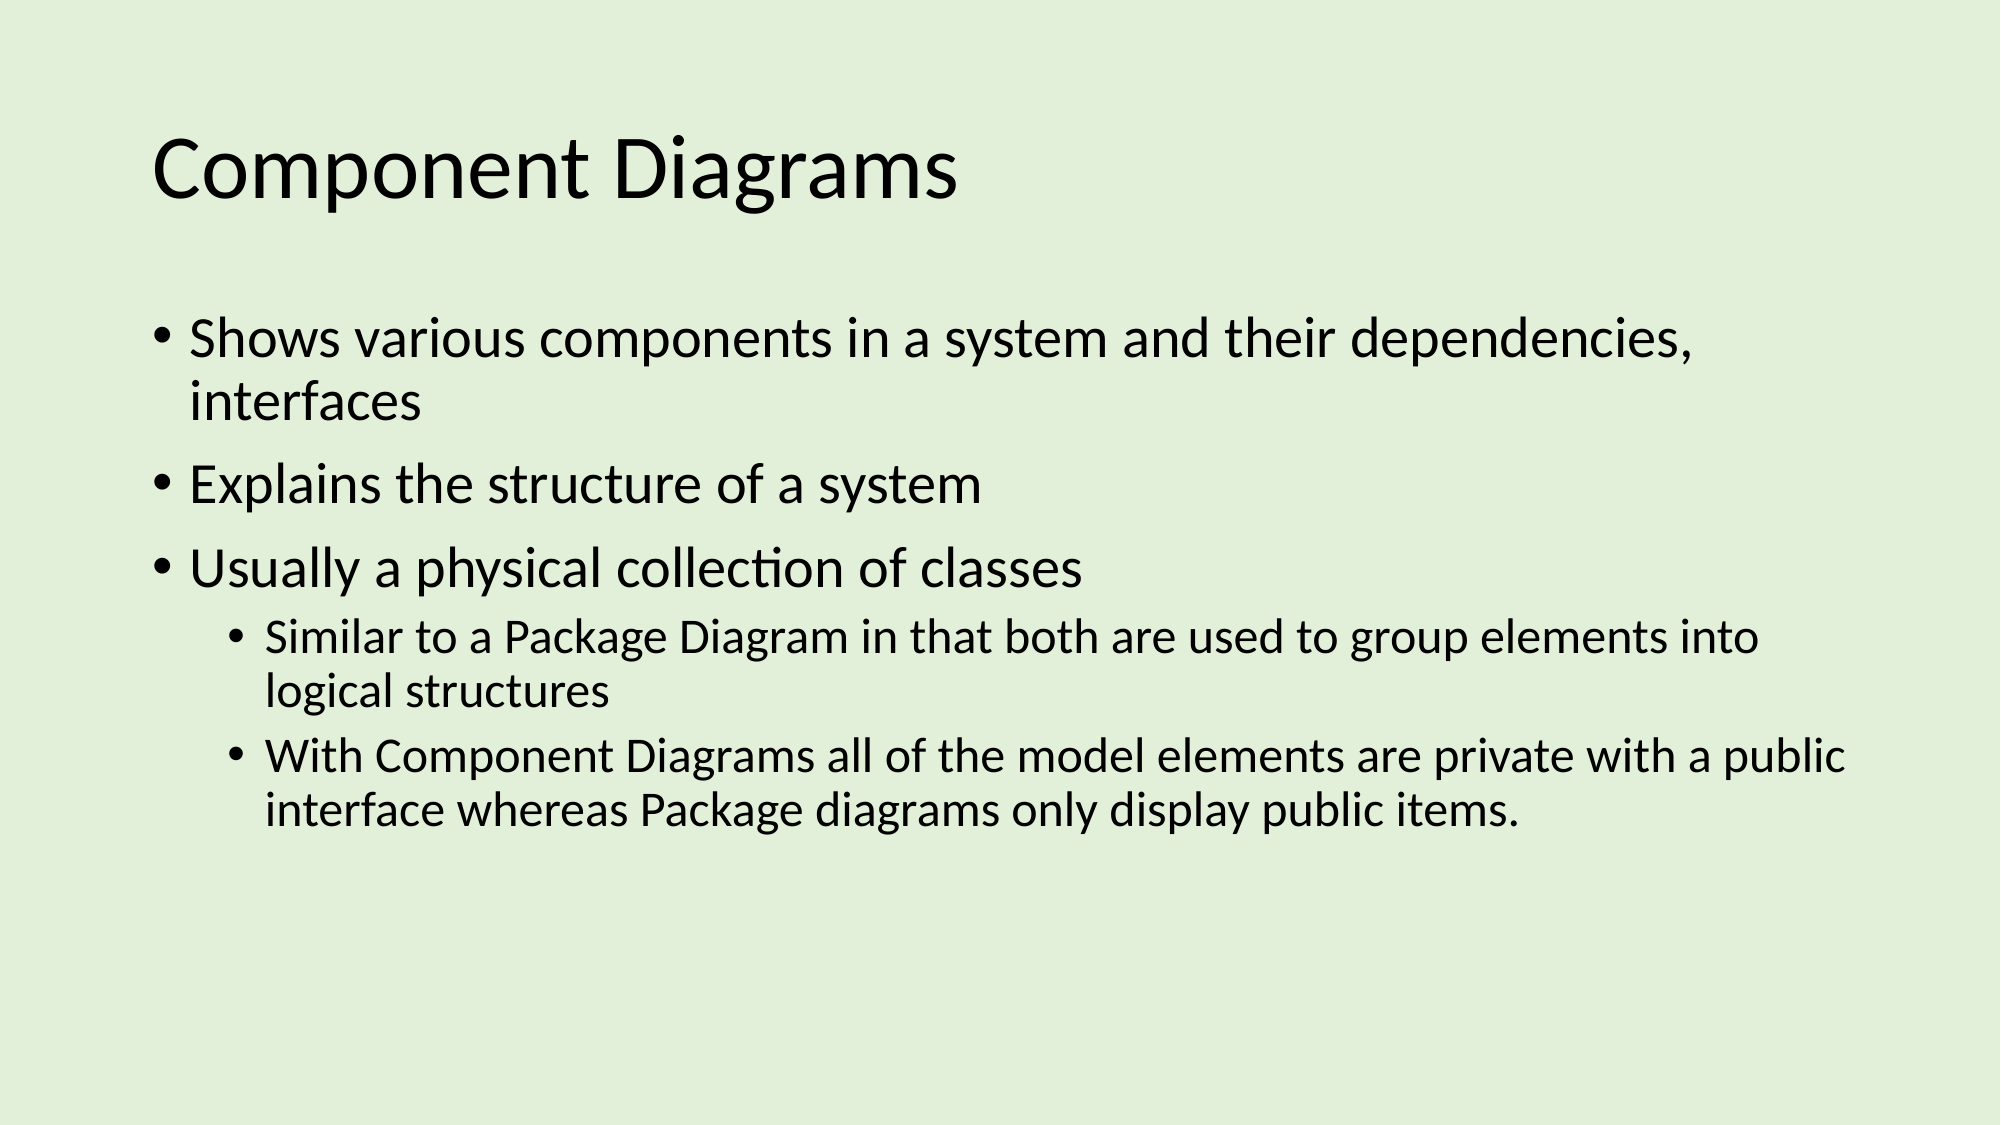

# Component Diagrams
Shows various components in a system and their dependencies, interfaces
Explains the structure of a system
Usually a physical collection of classes
Similar to a Package Diagram in that both are used to group elements into logical structures
With Component Diagrams all of the model elements are private with a public interface whereas Package diagrams only display public items.